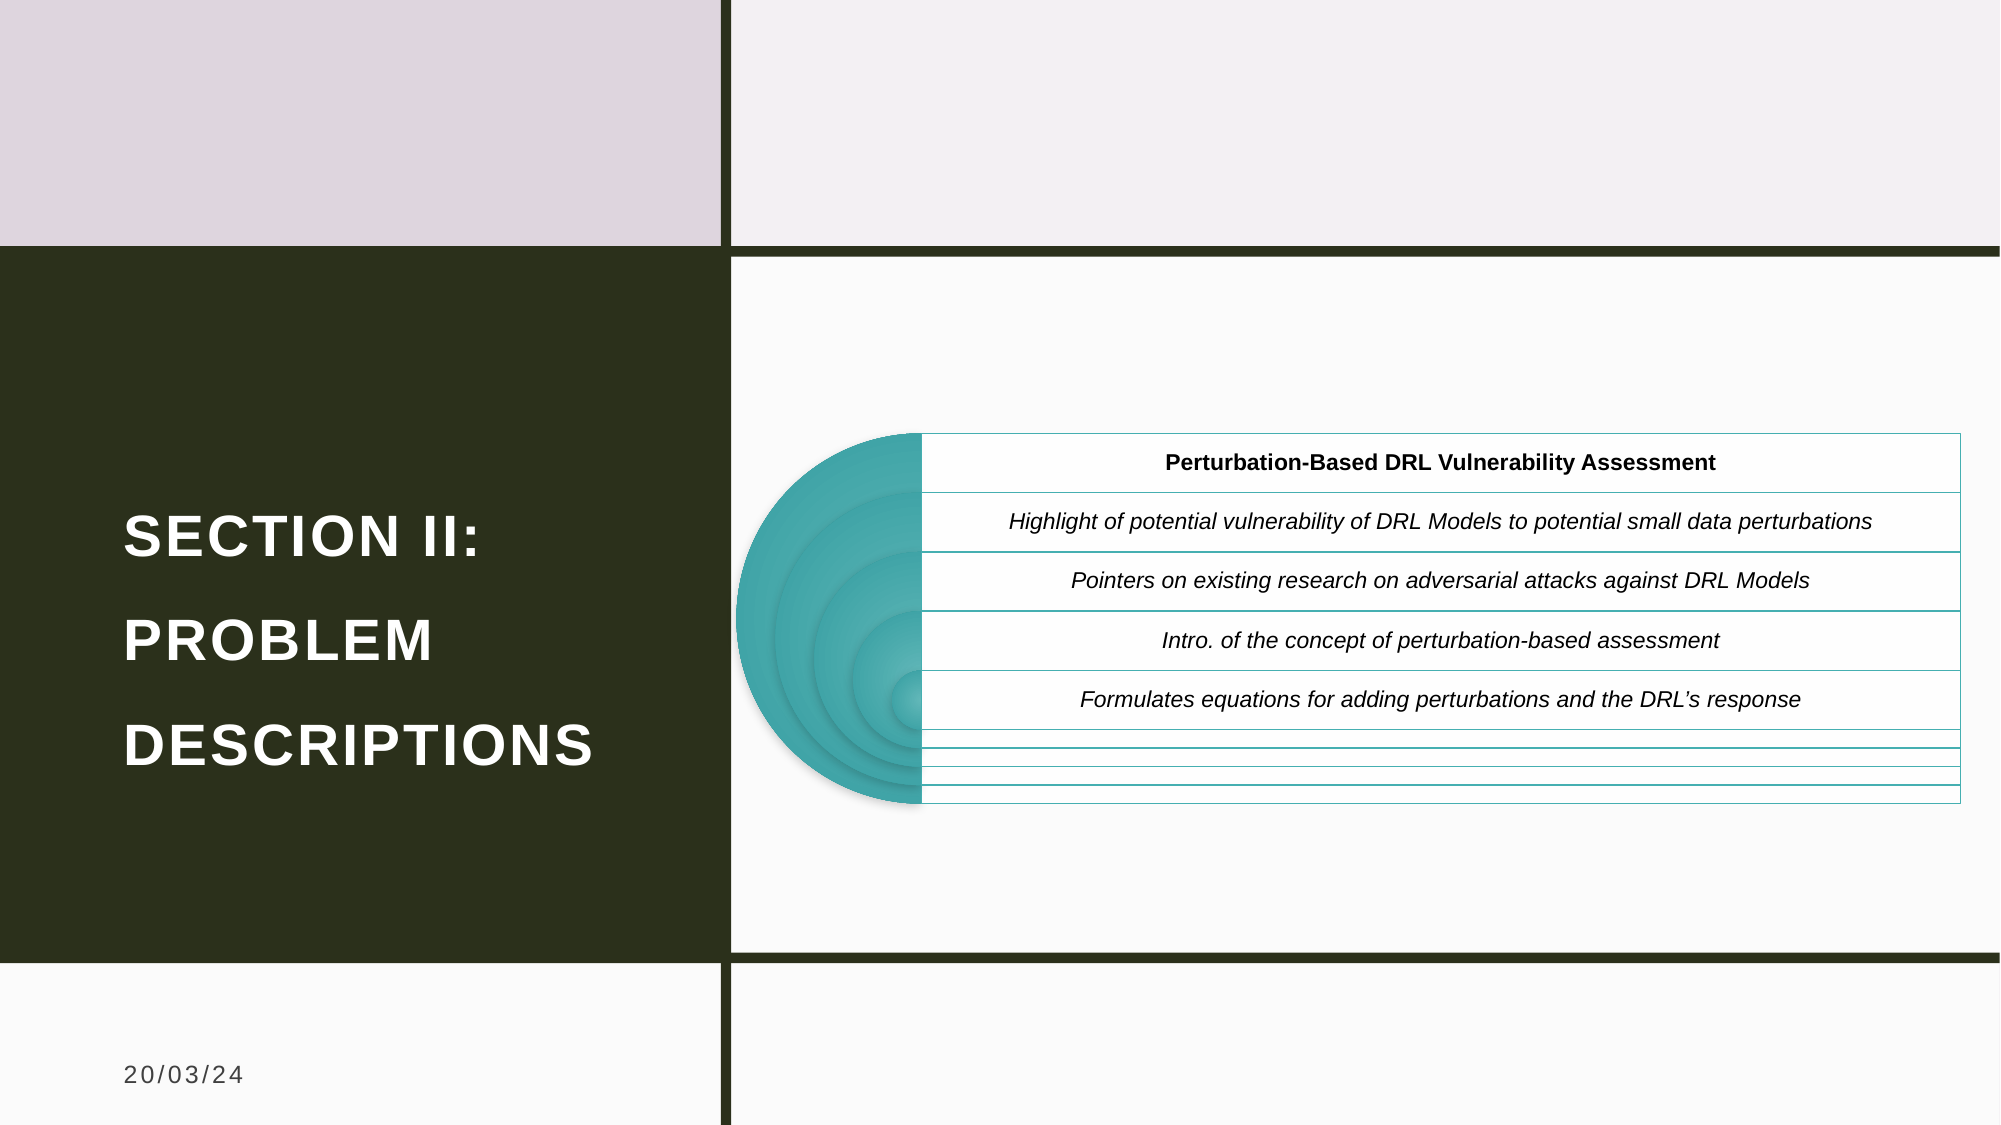

# SECTION II: PROBLEM DESCRIPTIONS
Perturbation-Based DRL Vulnerability Assessment
Highlight of potential vulnerability of DRL Models to potential small data perturbations
Pointers on existing research on adversarial attacks against DRL Models
Intro. of the concept of perturbation-based assessment
Formulates equations for adding perturbations and the DRL’s response

20/03/24
ABHILASH KASHYAP BALASUBRAMANYAM
6